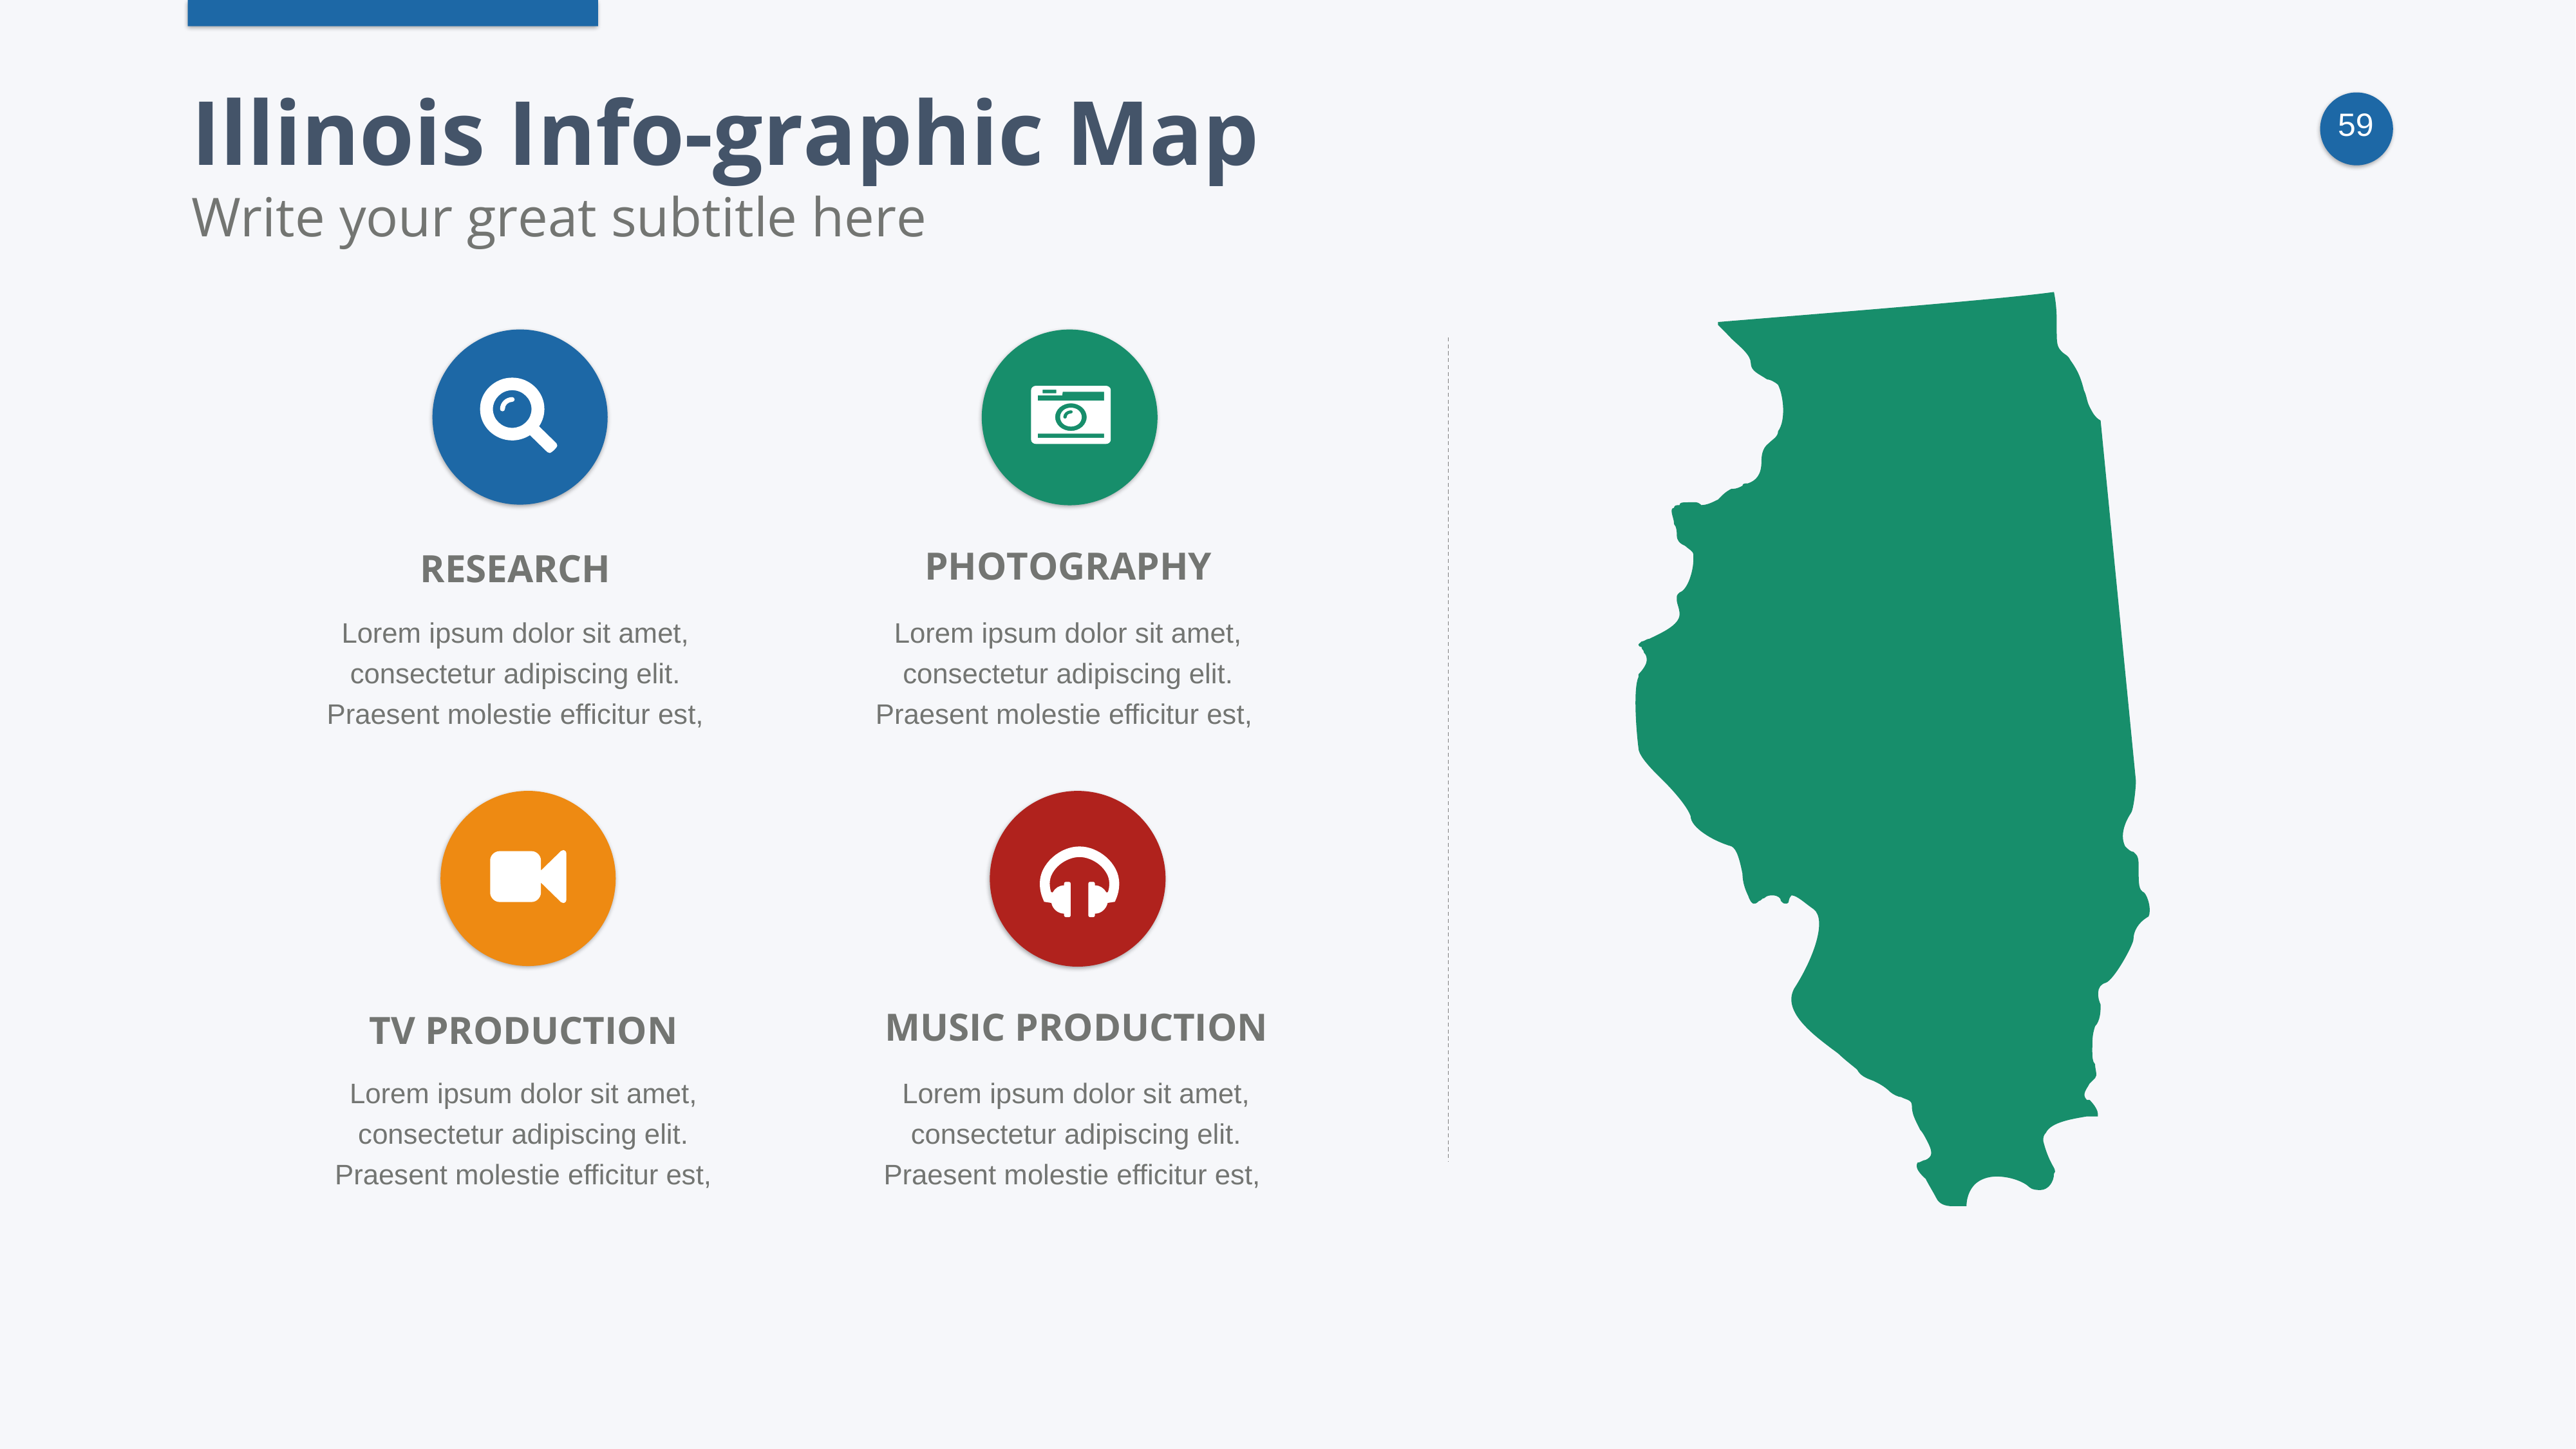

Illinois Info-graphic Map
Write your great subtitle here

PHOTOGRAPHY
RESEARCH
Lorem ipsum dolor sit amet, consectetur adipiscing elit. Praesent molestie efficitur est,
Lorem ipsum dolor sit amet, consectetur adipiscing elit. Praesent molestie efficitur est,

MUSIC PRODUCTION
TV PRODUCTION
Lorem ipsum dolor sit amet, consectetur adipiscing elit. Praesent molestie efficitur est,
Lorem ipsum dolor sit amet, consectetur adipiscing elit. Praesent molestie efficitur est,